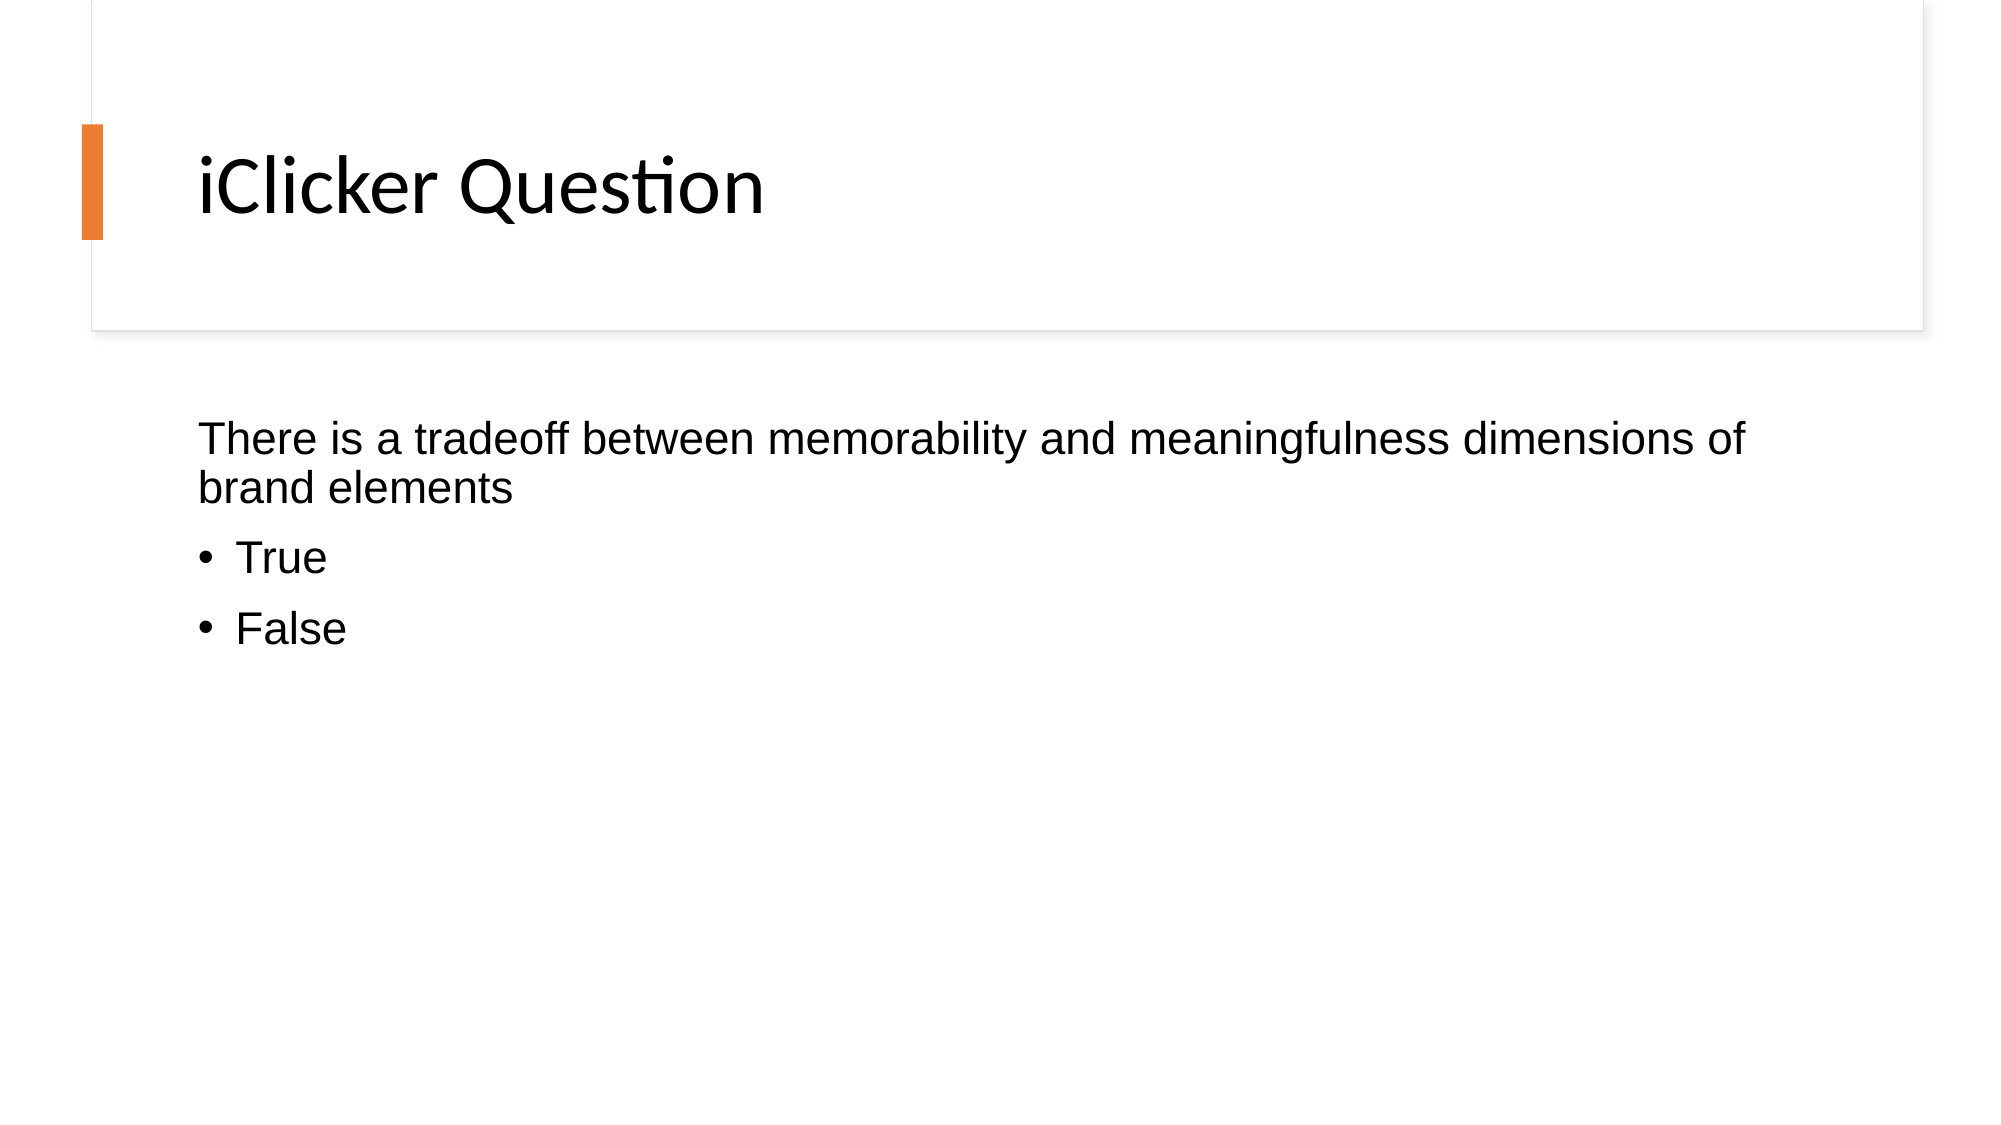

# iClicker Question

There is a tradeoff between memorability and meaningfulness dimensions of brand elements
True
False